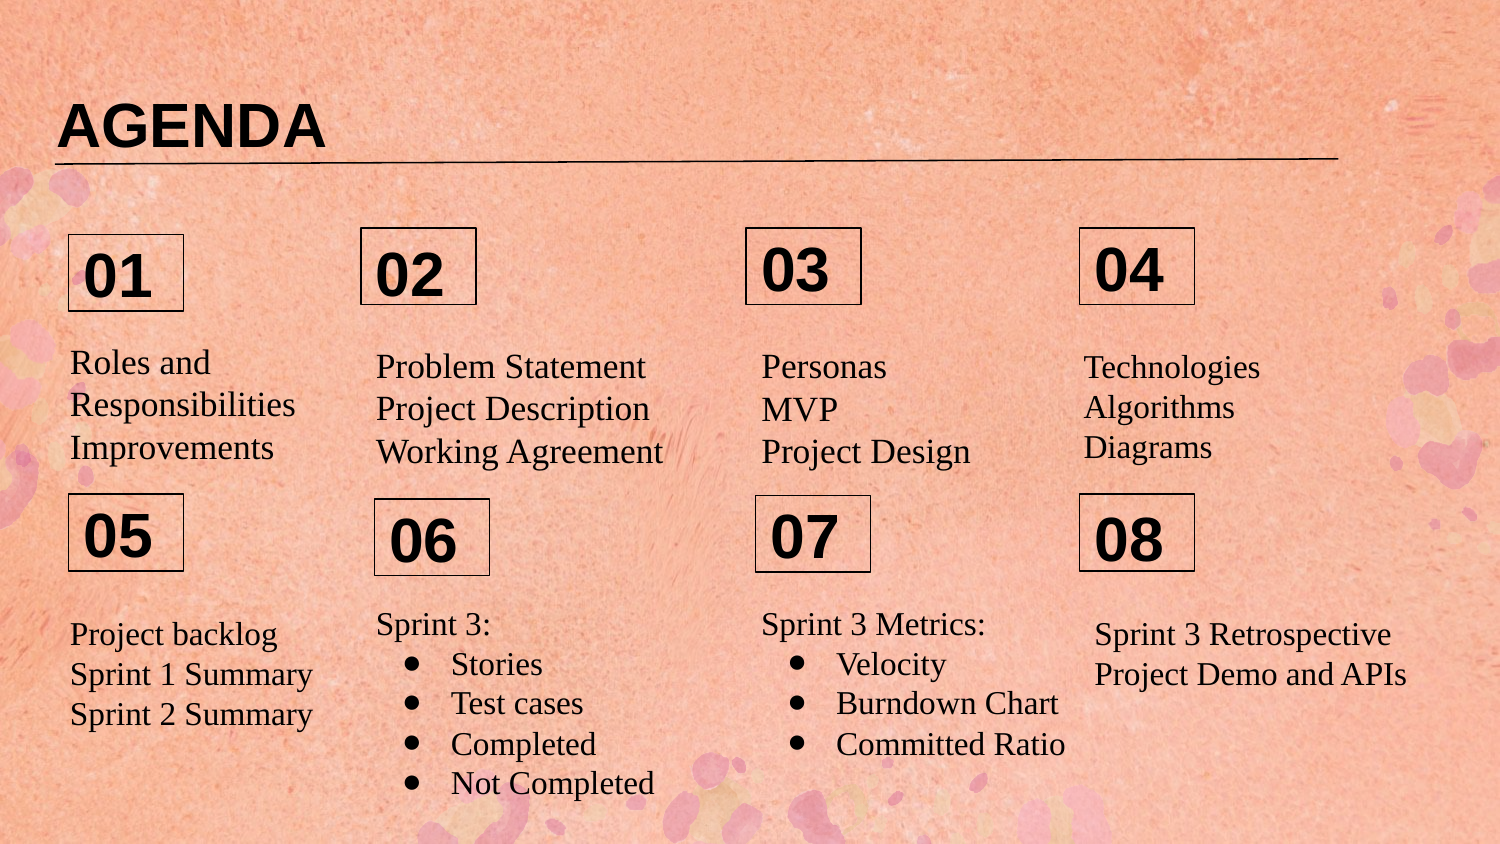

# AGENDA

03
04

02
01
Roles and Responsibilities
Improvements
Problem Statement
Project Description
Working Agreement

Personas
MVP
Project Design

Technologies
Algorithms
Diagrams

08

05
07
06

Sprint 3:
Stories
Test cases
Completed
Not Completed

Sprint 3 Metrics:
Velocity
Burndown Chart
Committed Ratio

Project backlog
Sprint 1 Summary
Sprint 2 Summary

Sprint 3 Retrospective
Project Demo and APIs